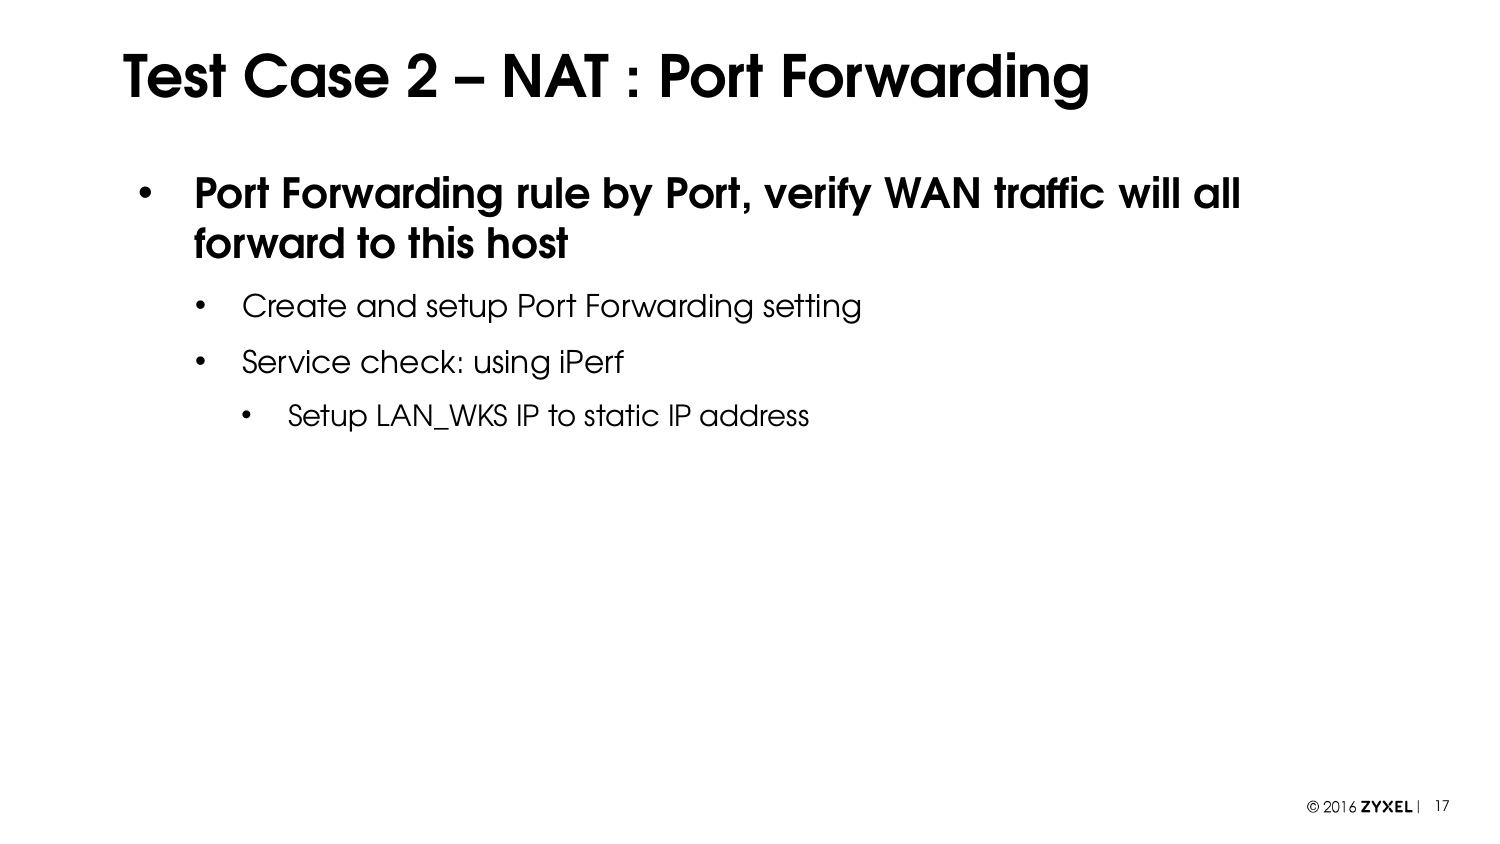

# Test Case 2 – NAT : Port Forwarding
Port Forwarding rule by Port, verify WAN traffic will all forward to this host
Create and setup Port Forwarding setting
Service check: using iPerf
Setup LAN_WKS IP to static IP address